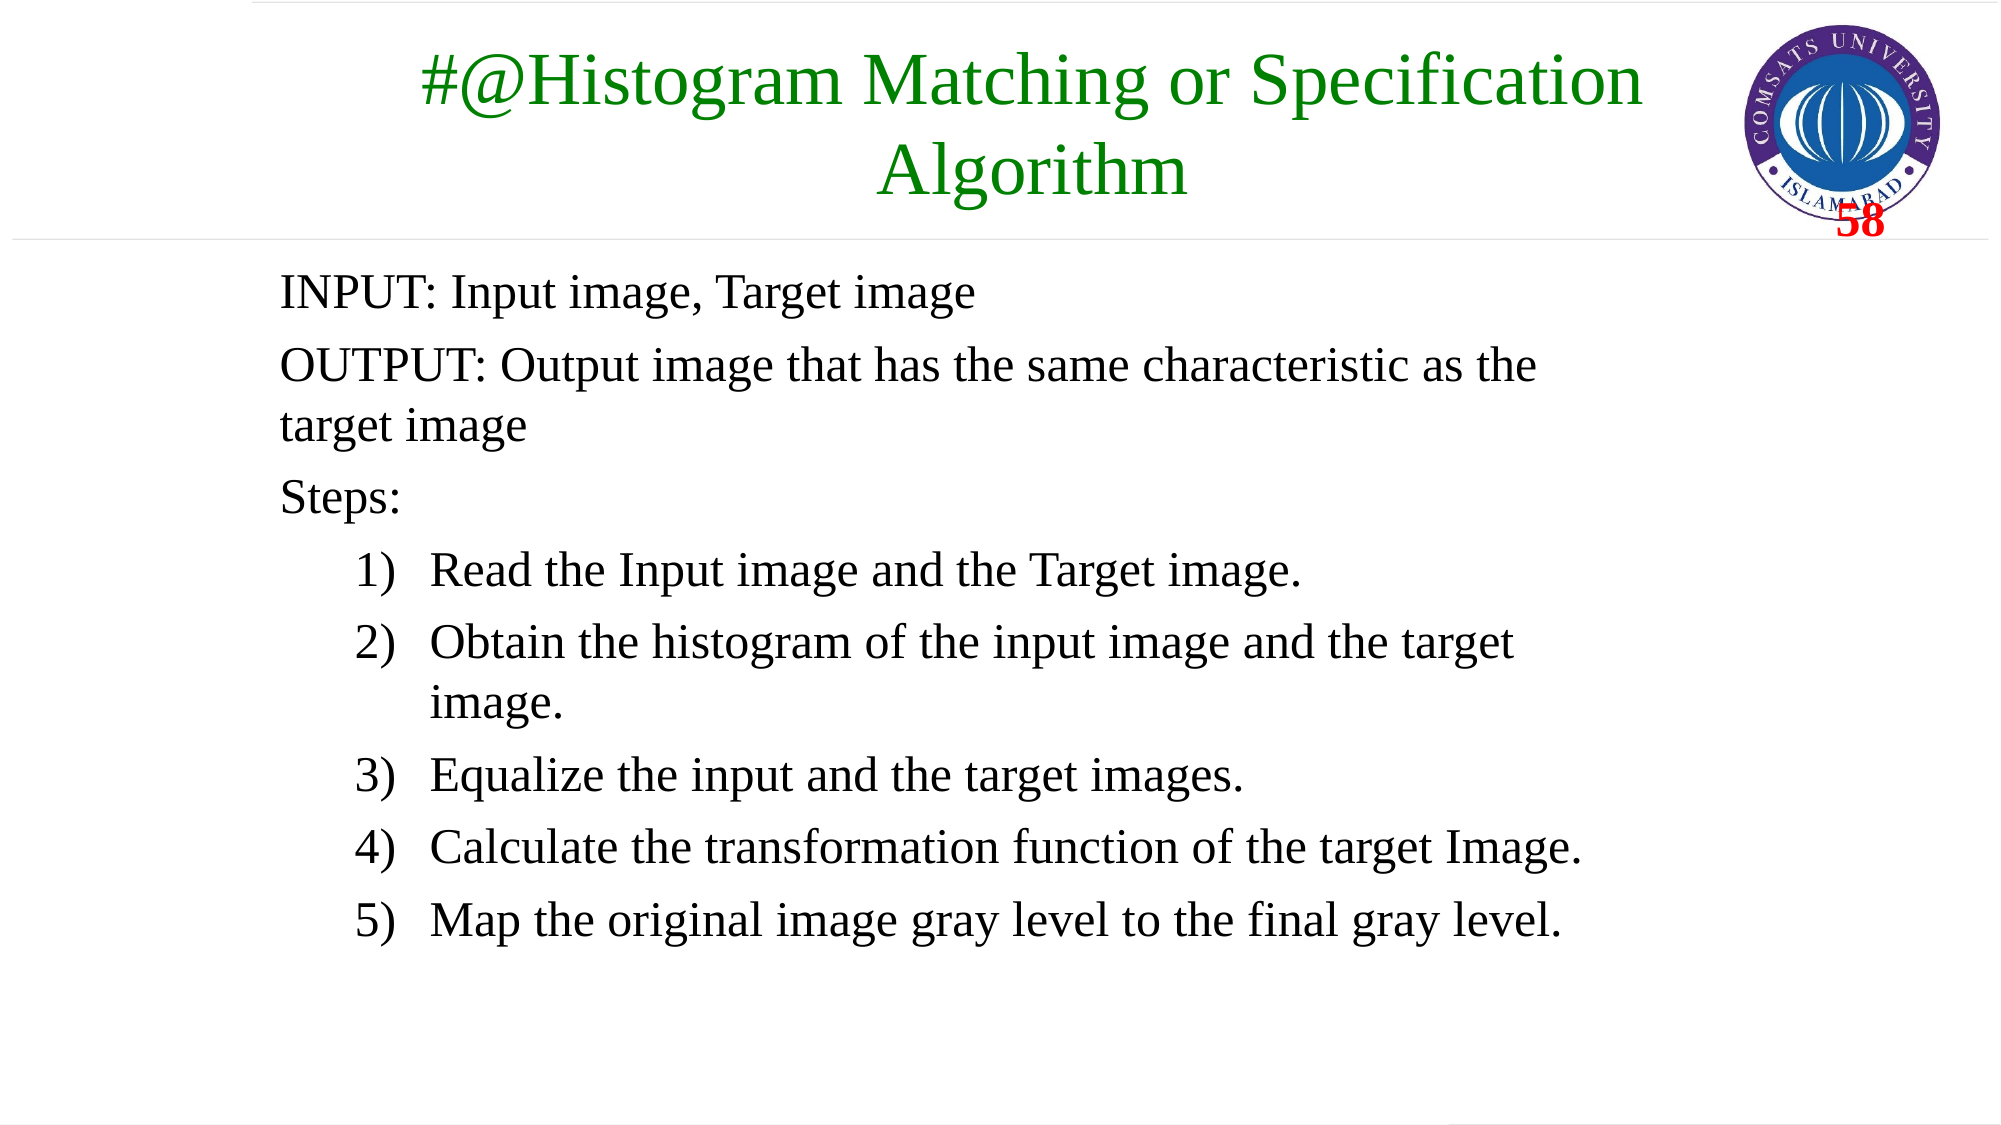

#@Histogram Matching or Specification
Algorithm
INPUT: Input image, Target image
OUTPUT: Output image that has the same characteristic as the target image
Steps:
Read the Input image and the Target image.
Obtain the histogram of the input image and the target image.
Equalize the input and the target images.
Calculate the transformation function of the target Image.
Map the original image gray level to the final gray level.